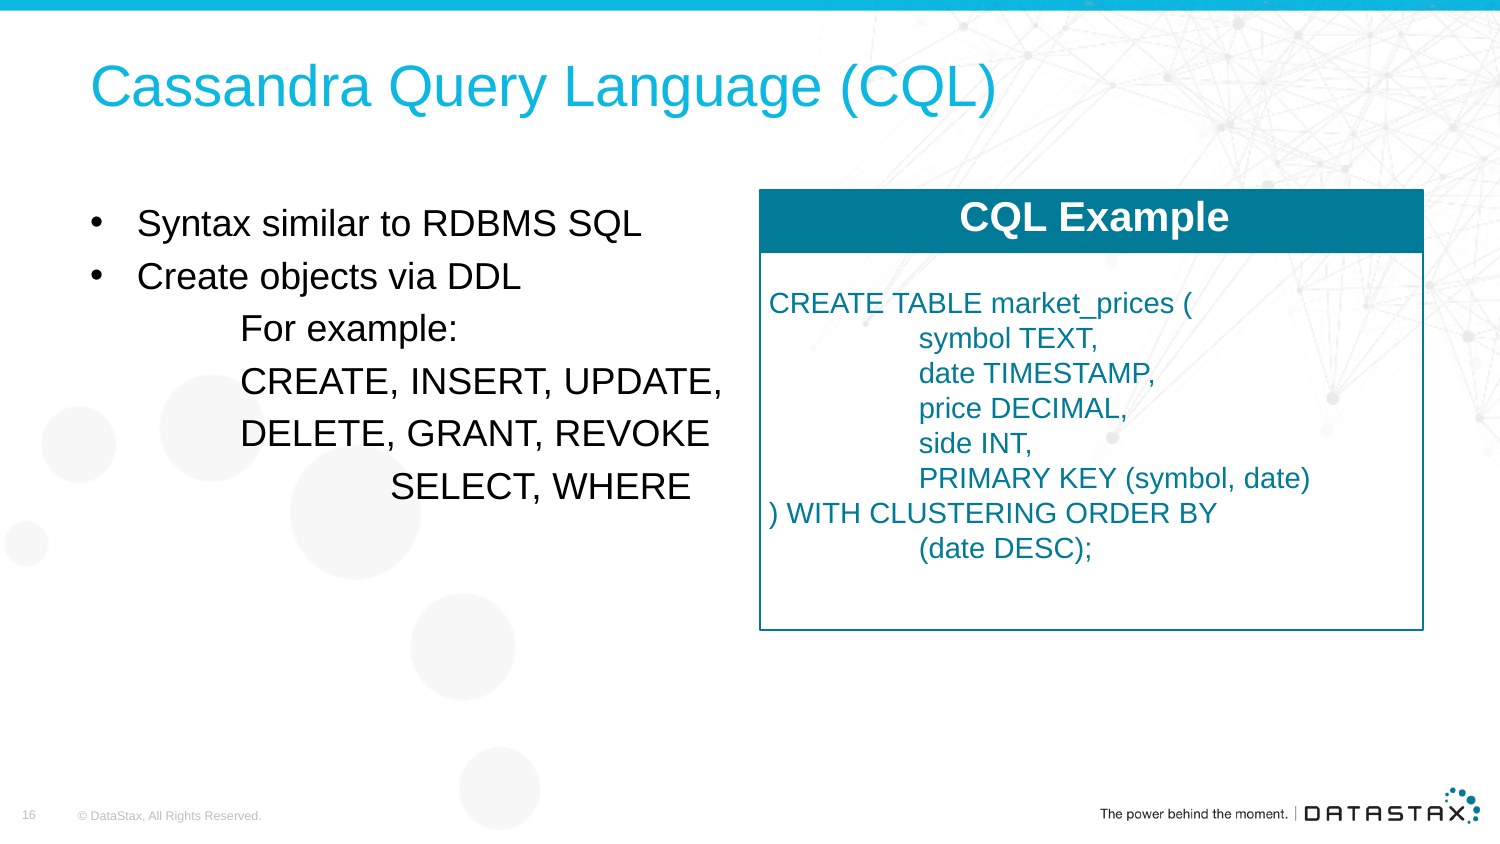

# Cassandra Query Language (CQL)
Syntax similar to RDBMS SQL
Create objects via DDL
For example:
CREATE, INSERT, UPDATE,
DELETE, GRANT, REVOKE
		SELECT, WHERE
CQL Example

CREATE TABLE market_prices (
	symbol TEXT,
	date TIMESTAMP,
	price DECIMAL,
	side INT,
	PRIMARY KEY (symbol, date)
) WITH CLUSTERING ORDER BY
	(date DESC);

© DataStax, All Rights Reserved.
16